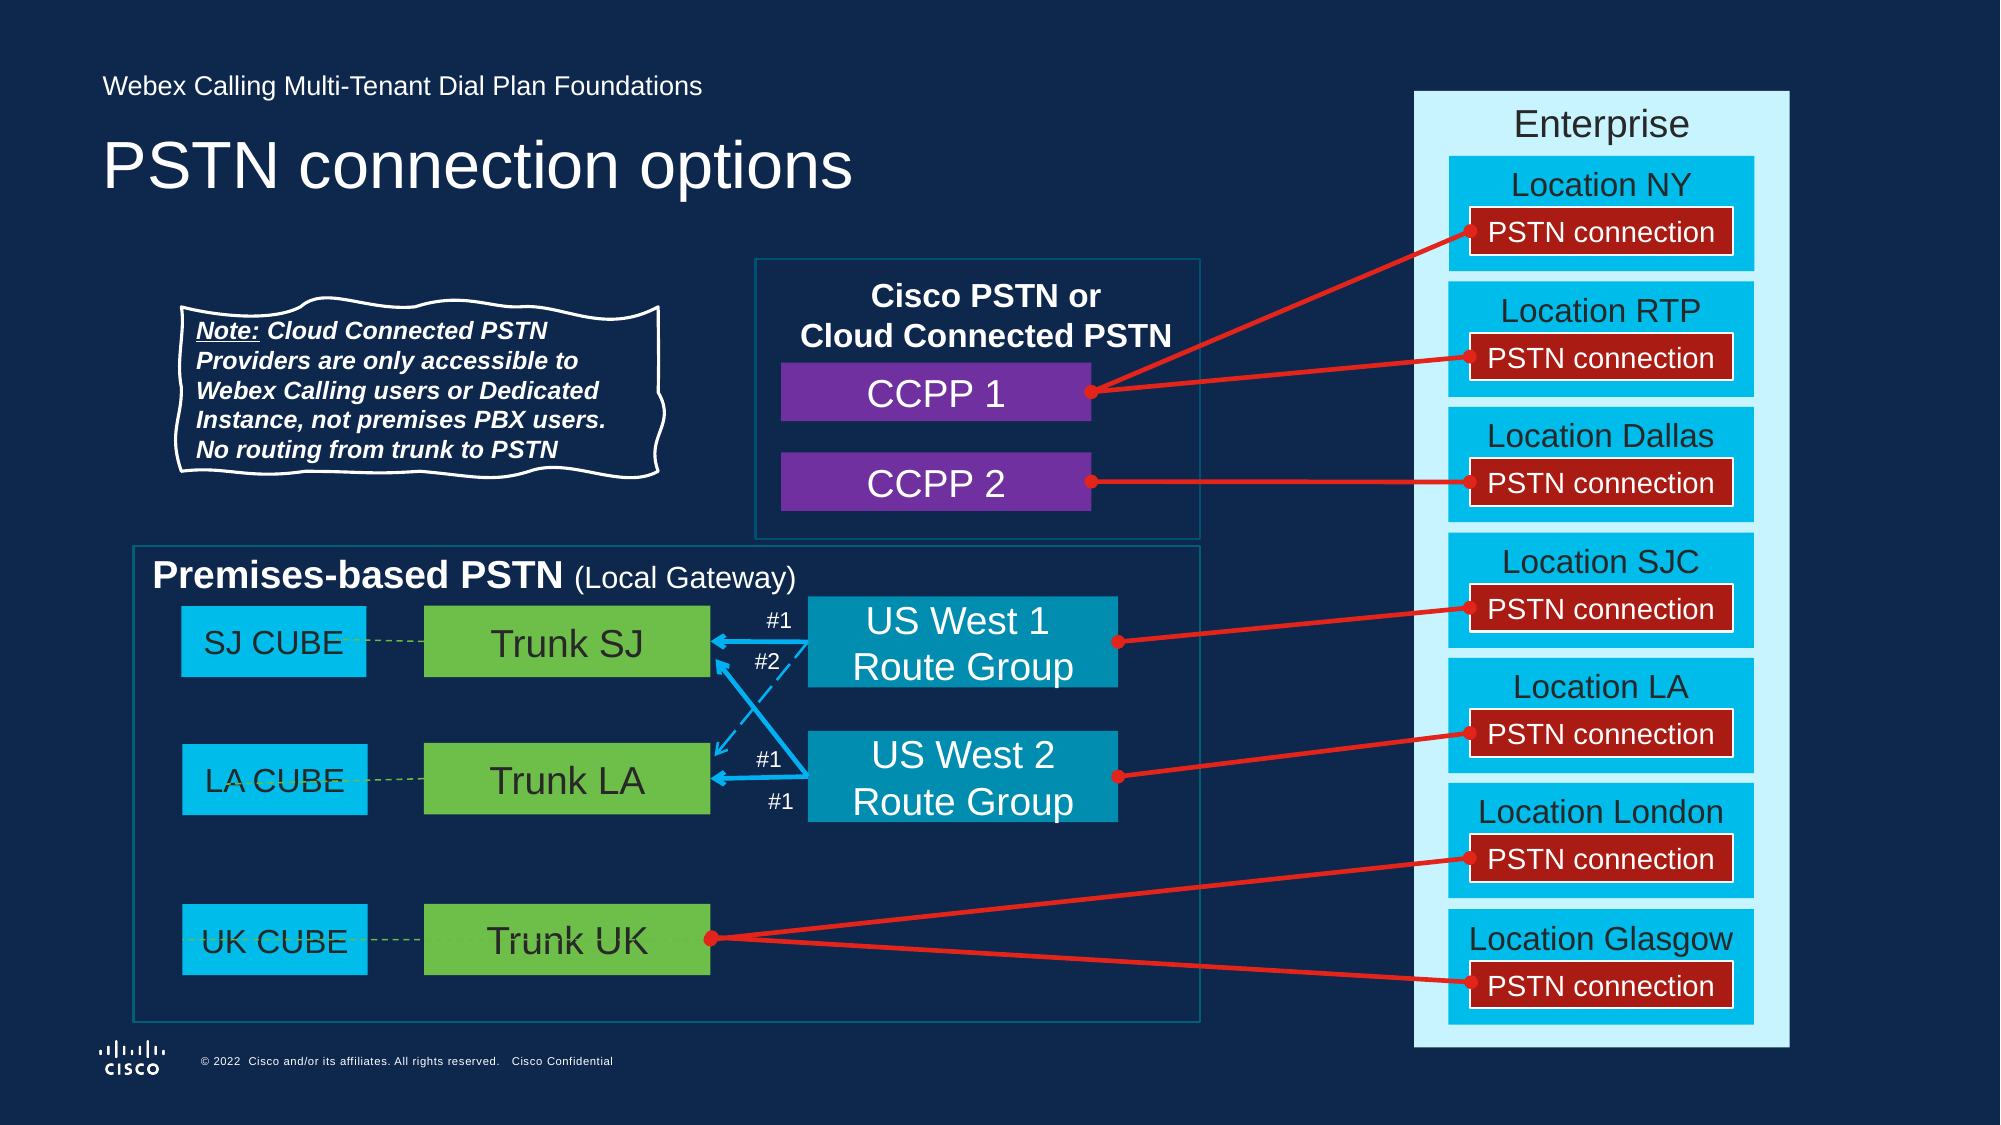

Webex Calling Multi-Tenant Dial Plan Foundations
Enterprise
PSTN connection options
Location NY
PSTN connection

Cisco PSTN or
Cloud Connected PSTN
Location RTP
Note: Cloud Connected PSTN Providers are only accessible to Webex Calling users or Dedicated Instance, not premises PBX users.
No routing from trunk to PSTN
PSTN connection
CCPP 1
Location Dallas
CCPP 2
PSTN connection
Location SJC
Premises-based PSTN (Local Gateway)

PSTN connection
US West 1
Route Group
#1
Trunk SJ
SJ CUBE
#2
Location LA
PSTN connection
US West 2
Route Group
#1
Trunk LA
LA CUBE
#1
Location London
PSTN connection
#1
Trunk UK
UK CUBE
Location Glasgow
PSTN connection